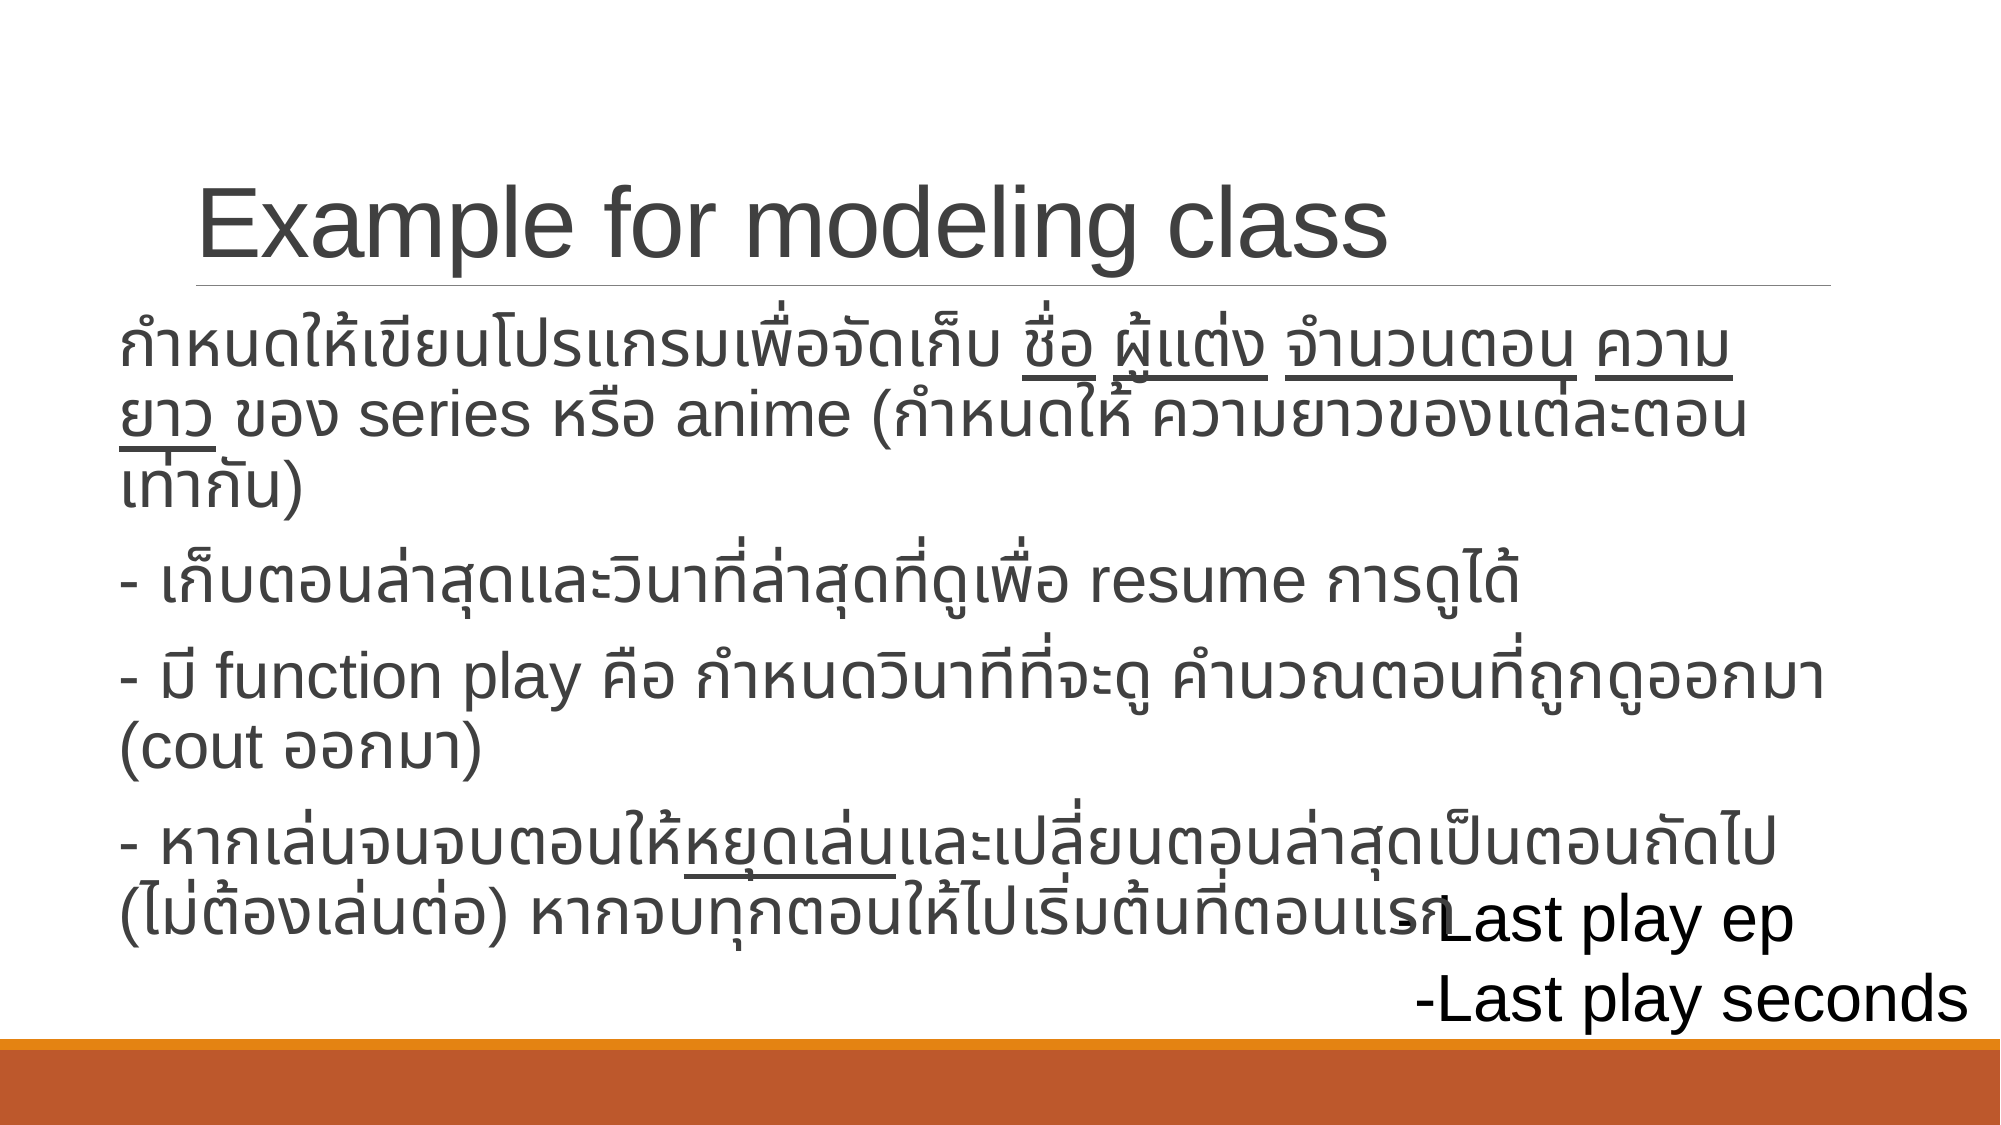

# Example for modeling class
กำหนดให้เขียนโปรแกรมเพื่อจัดเก็บ ชื่อ ผู้แต่ง จำนวนตอน ความยาว ของ series หรือ anime (กำหนดให้ ความยาวของแต่ละตอนเท่ากัน)
- เก็บตอนล่าสุดและวินาที่ล่าสุดที่ดูเพื่อ resume การดูได้
- มี function play คือ กำหนดวินาทีที่จะดู คำนวณตอนที่ถูกดูออกมา (cout ออกมา)
- หากเล่นจนจบตอนให้หยุดเล่นและเปลี่ยนตอนล่าสุดเป็นตอนถัดไป (ไม่ต้องเล่นต่อ) หากจบทุกตอนให้ไปเริ่มต้นที่ตอนแรก
- Last play ep
 -Last play seconds